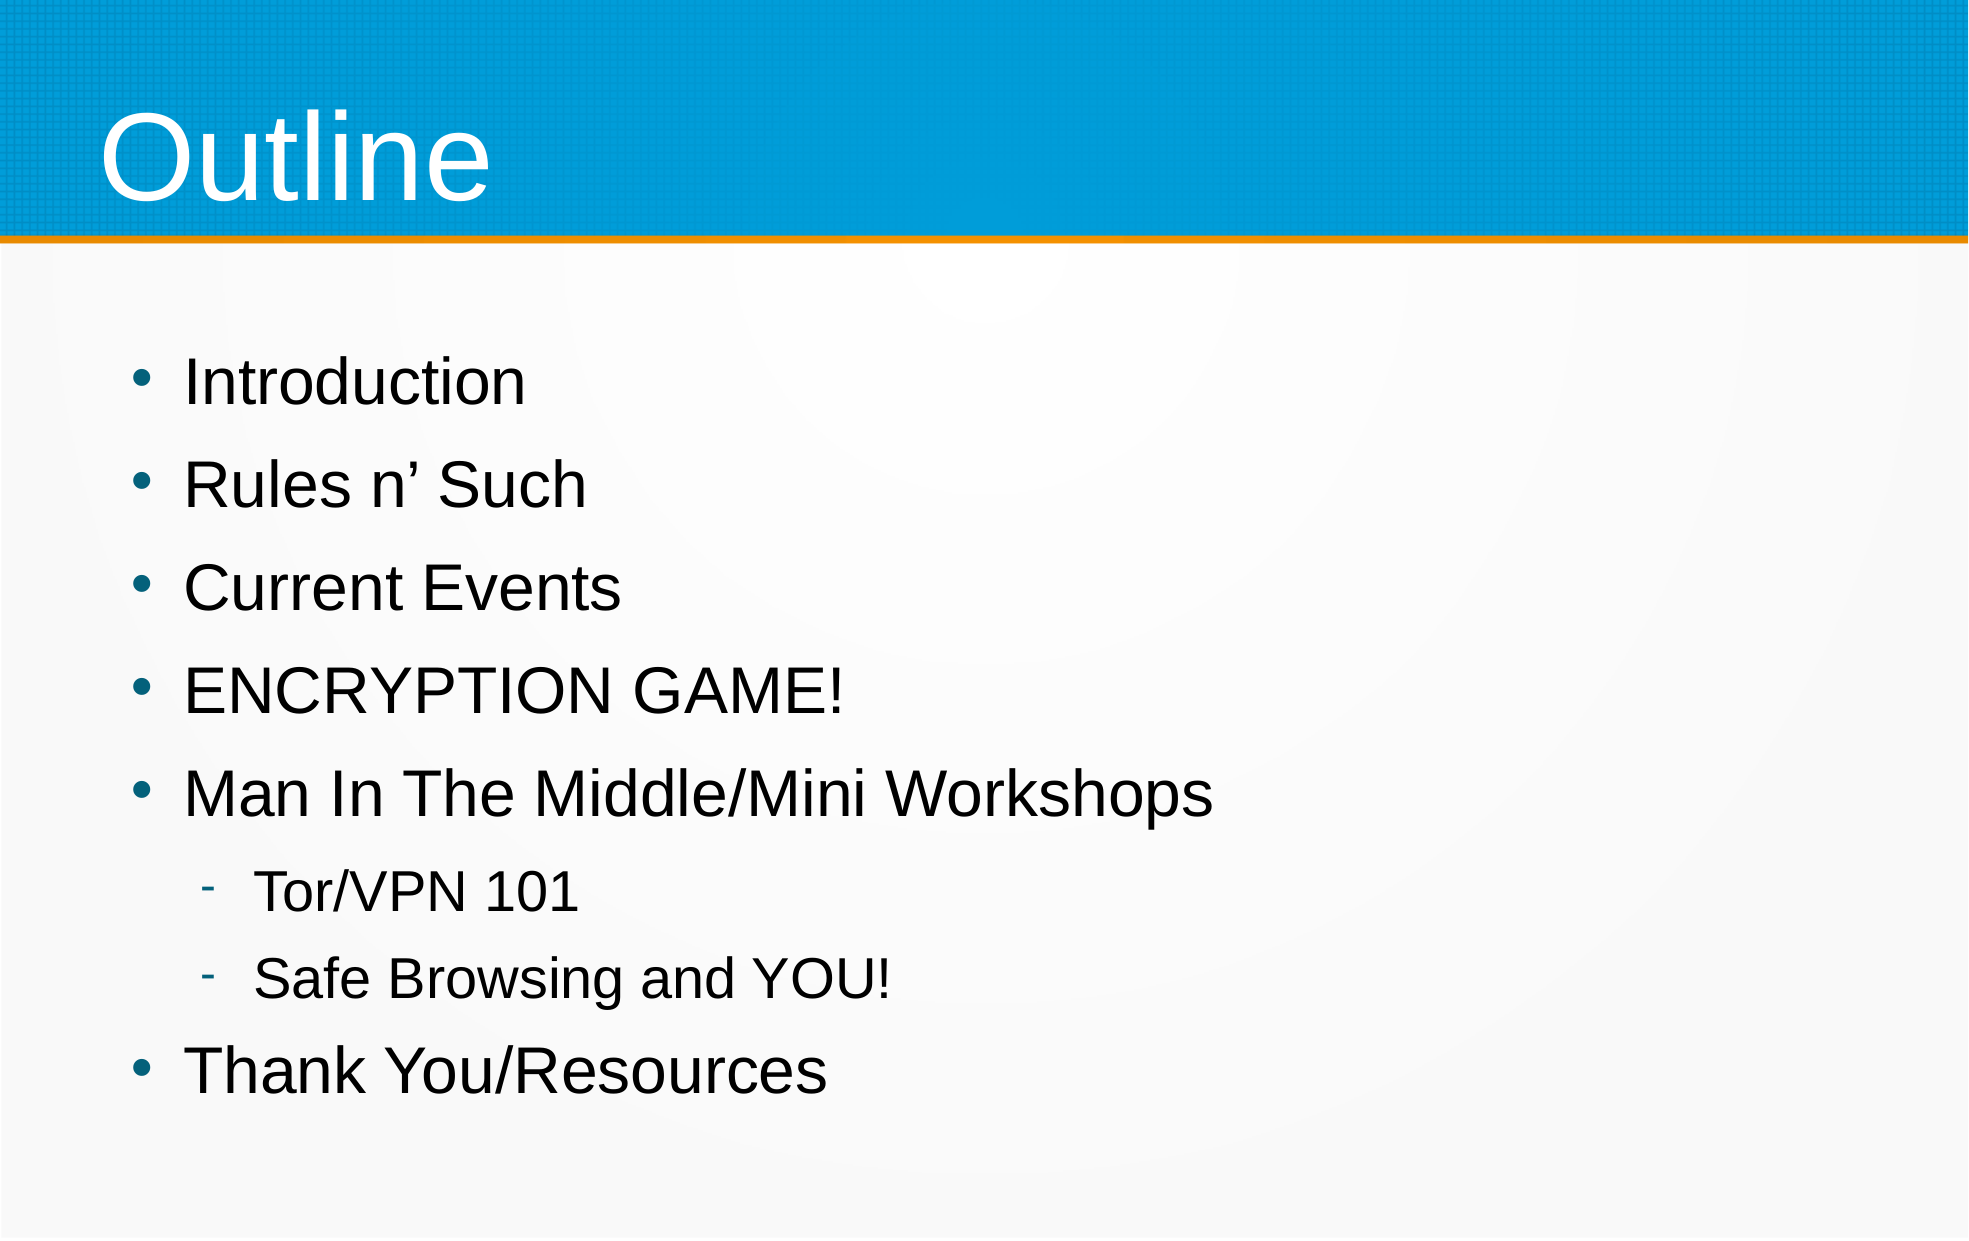

Outline
Introduction
Rules n’ Such
Current Events
ENCRYPTION GAME!
Man In The Middle/Mini Workshops
Tor/VPN 101
Safe Browsing and YOU!
Thank You/Resources